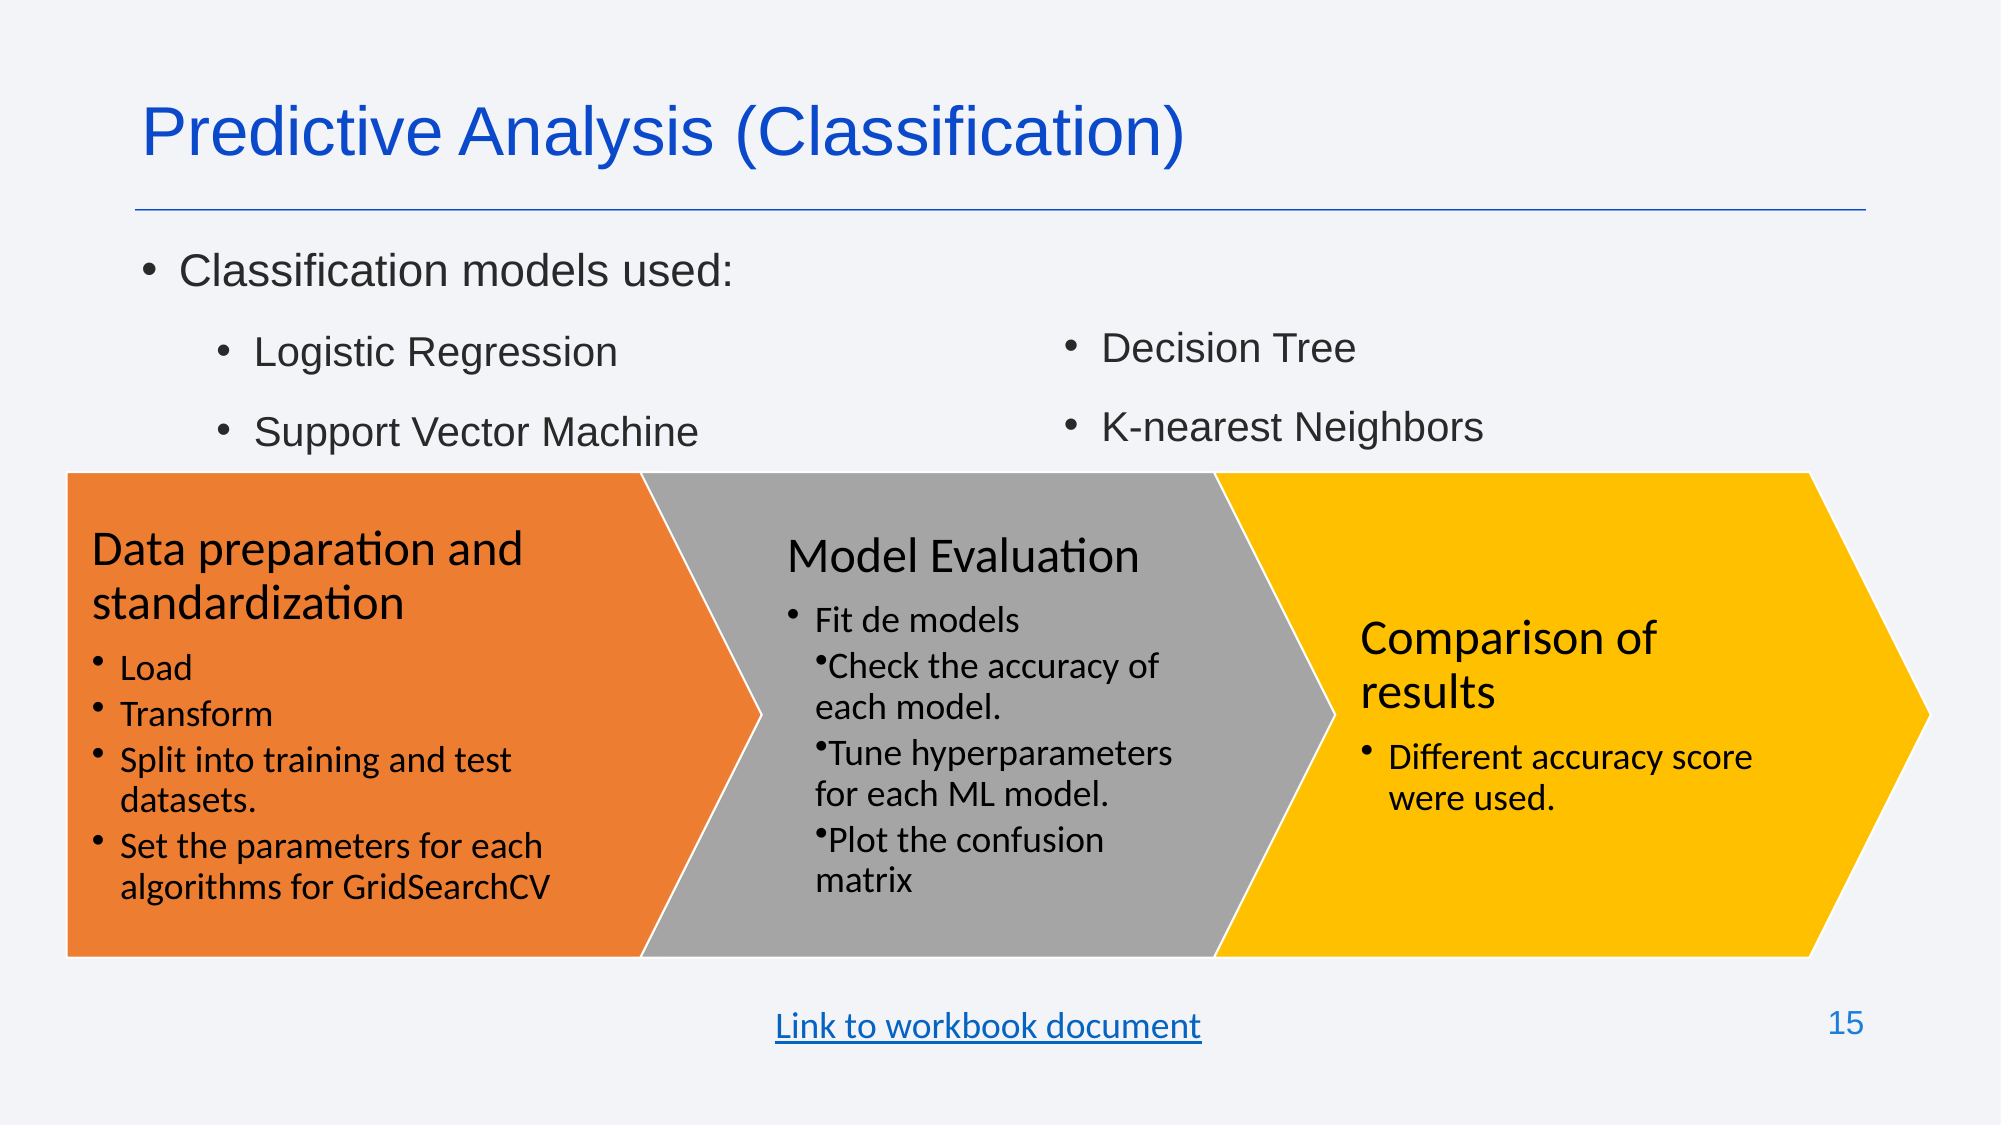

Predictive Analysis (Classification)
Classification models used:
Logistic Regression
Support Vector Machine

Decision Tree
K-nearest Neighbors
Data preparation and standardization
Load
Transform
Split into training and test datasets.
Set the parameters for each algorithms for GridSearchCV
Model Evaluation
Fit de models
Check the accuracy of each model.
Tune hyperparameters for each ML model.
Plot the confusion matrix
Comparison of results
Different accuracy score were used.
15
Link to workbook document